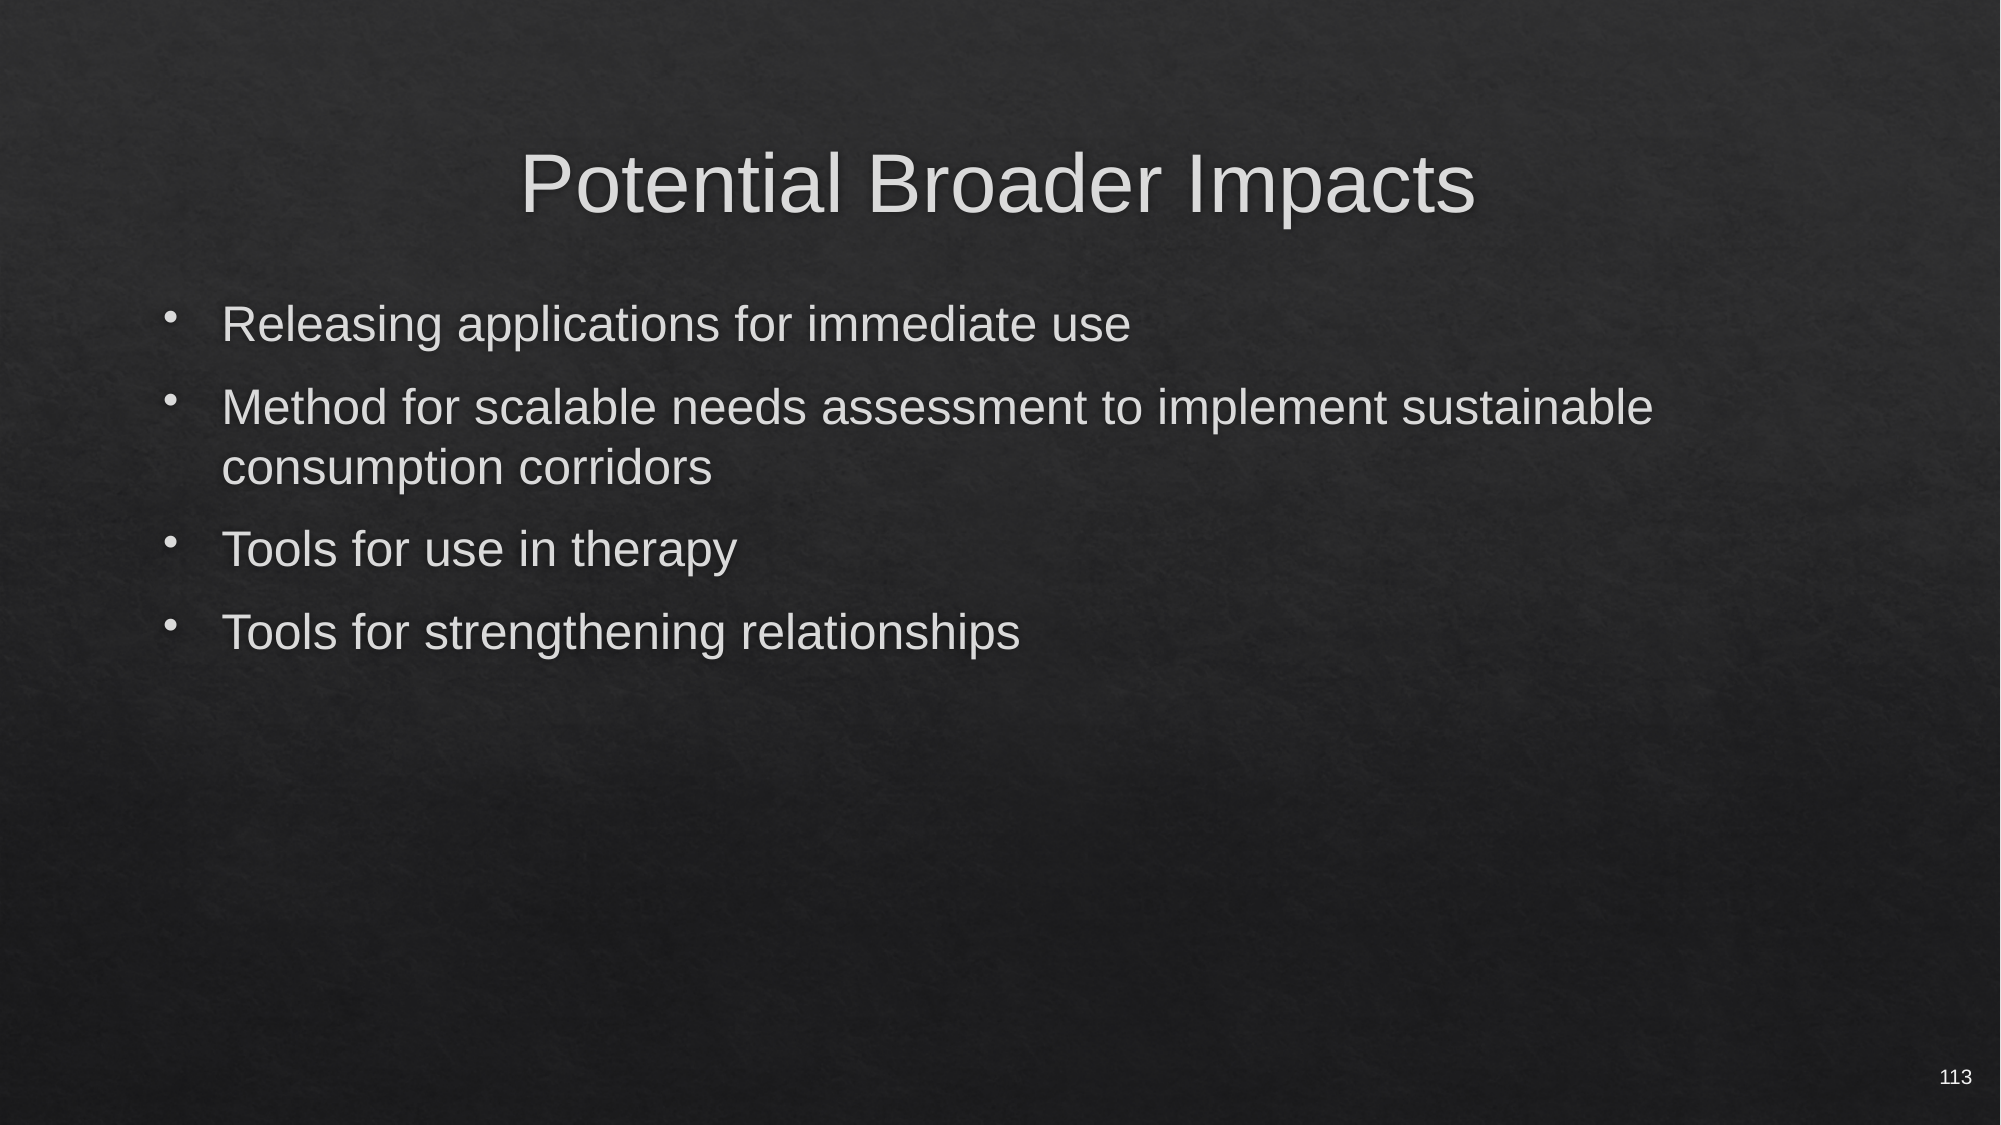

# Potential Broader Impacts
Releasing applications for immediate use
Method for scalable needs assessment to implement sustainable consumption corridors
Tools for use in therapy
Tools for strengthening relationships

113